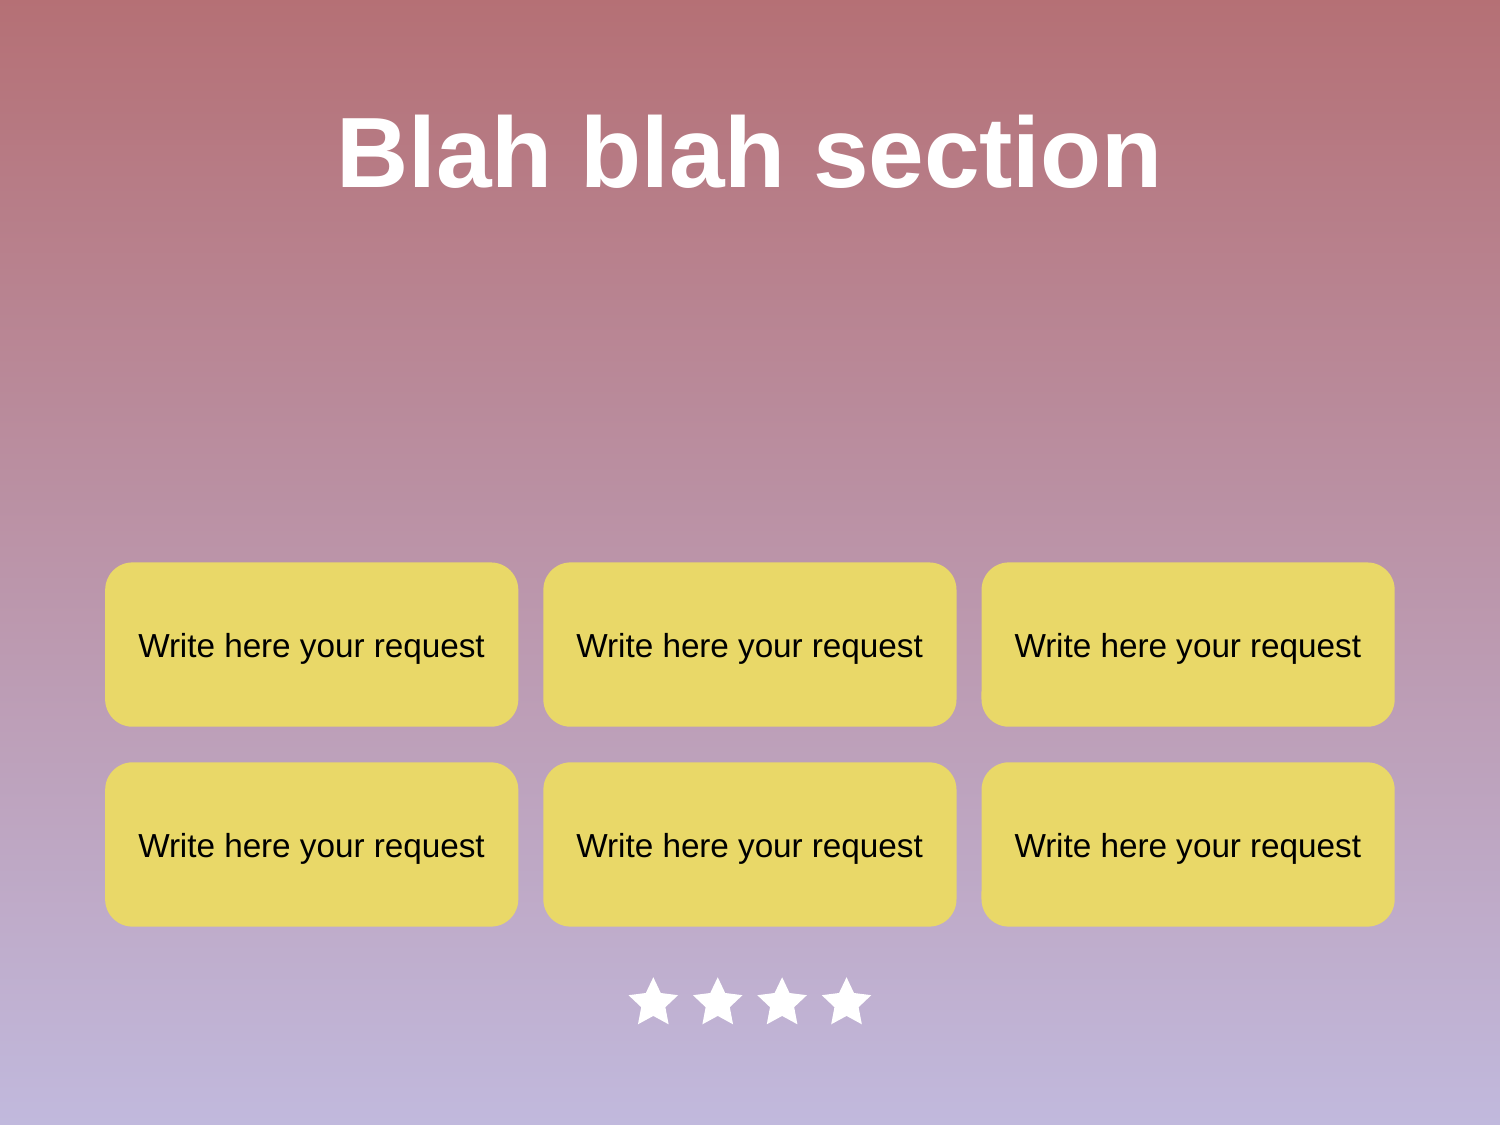

# Blah blah section
Write here your request
Write here your request
Write here your request
Write here your request
Write here your request
Write here your request